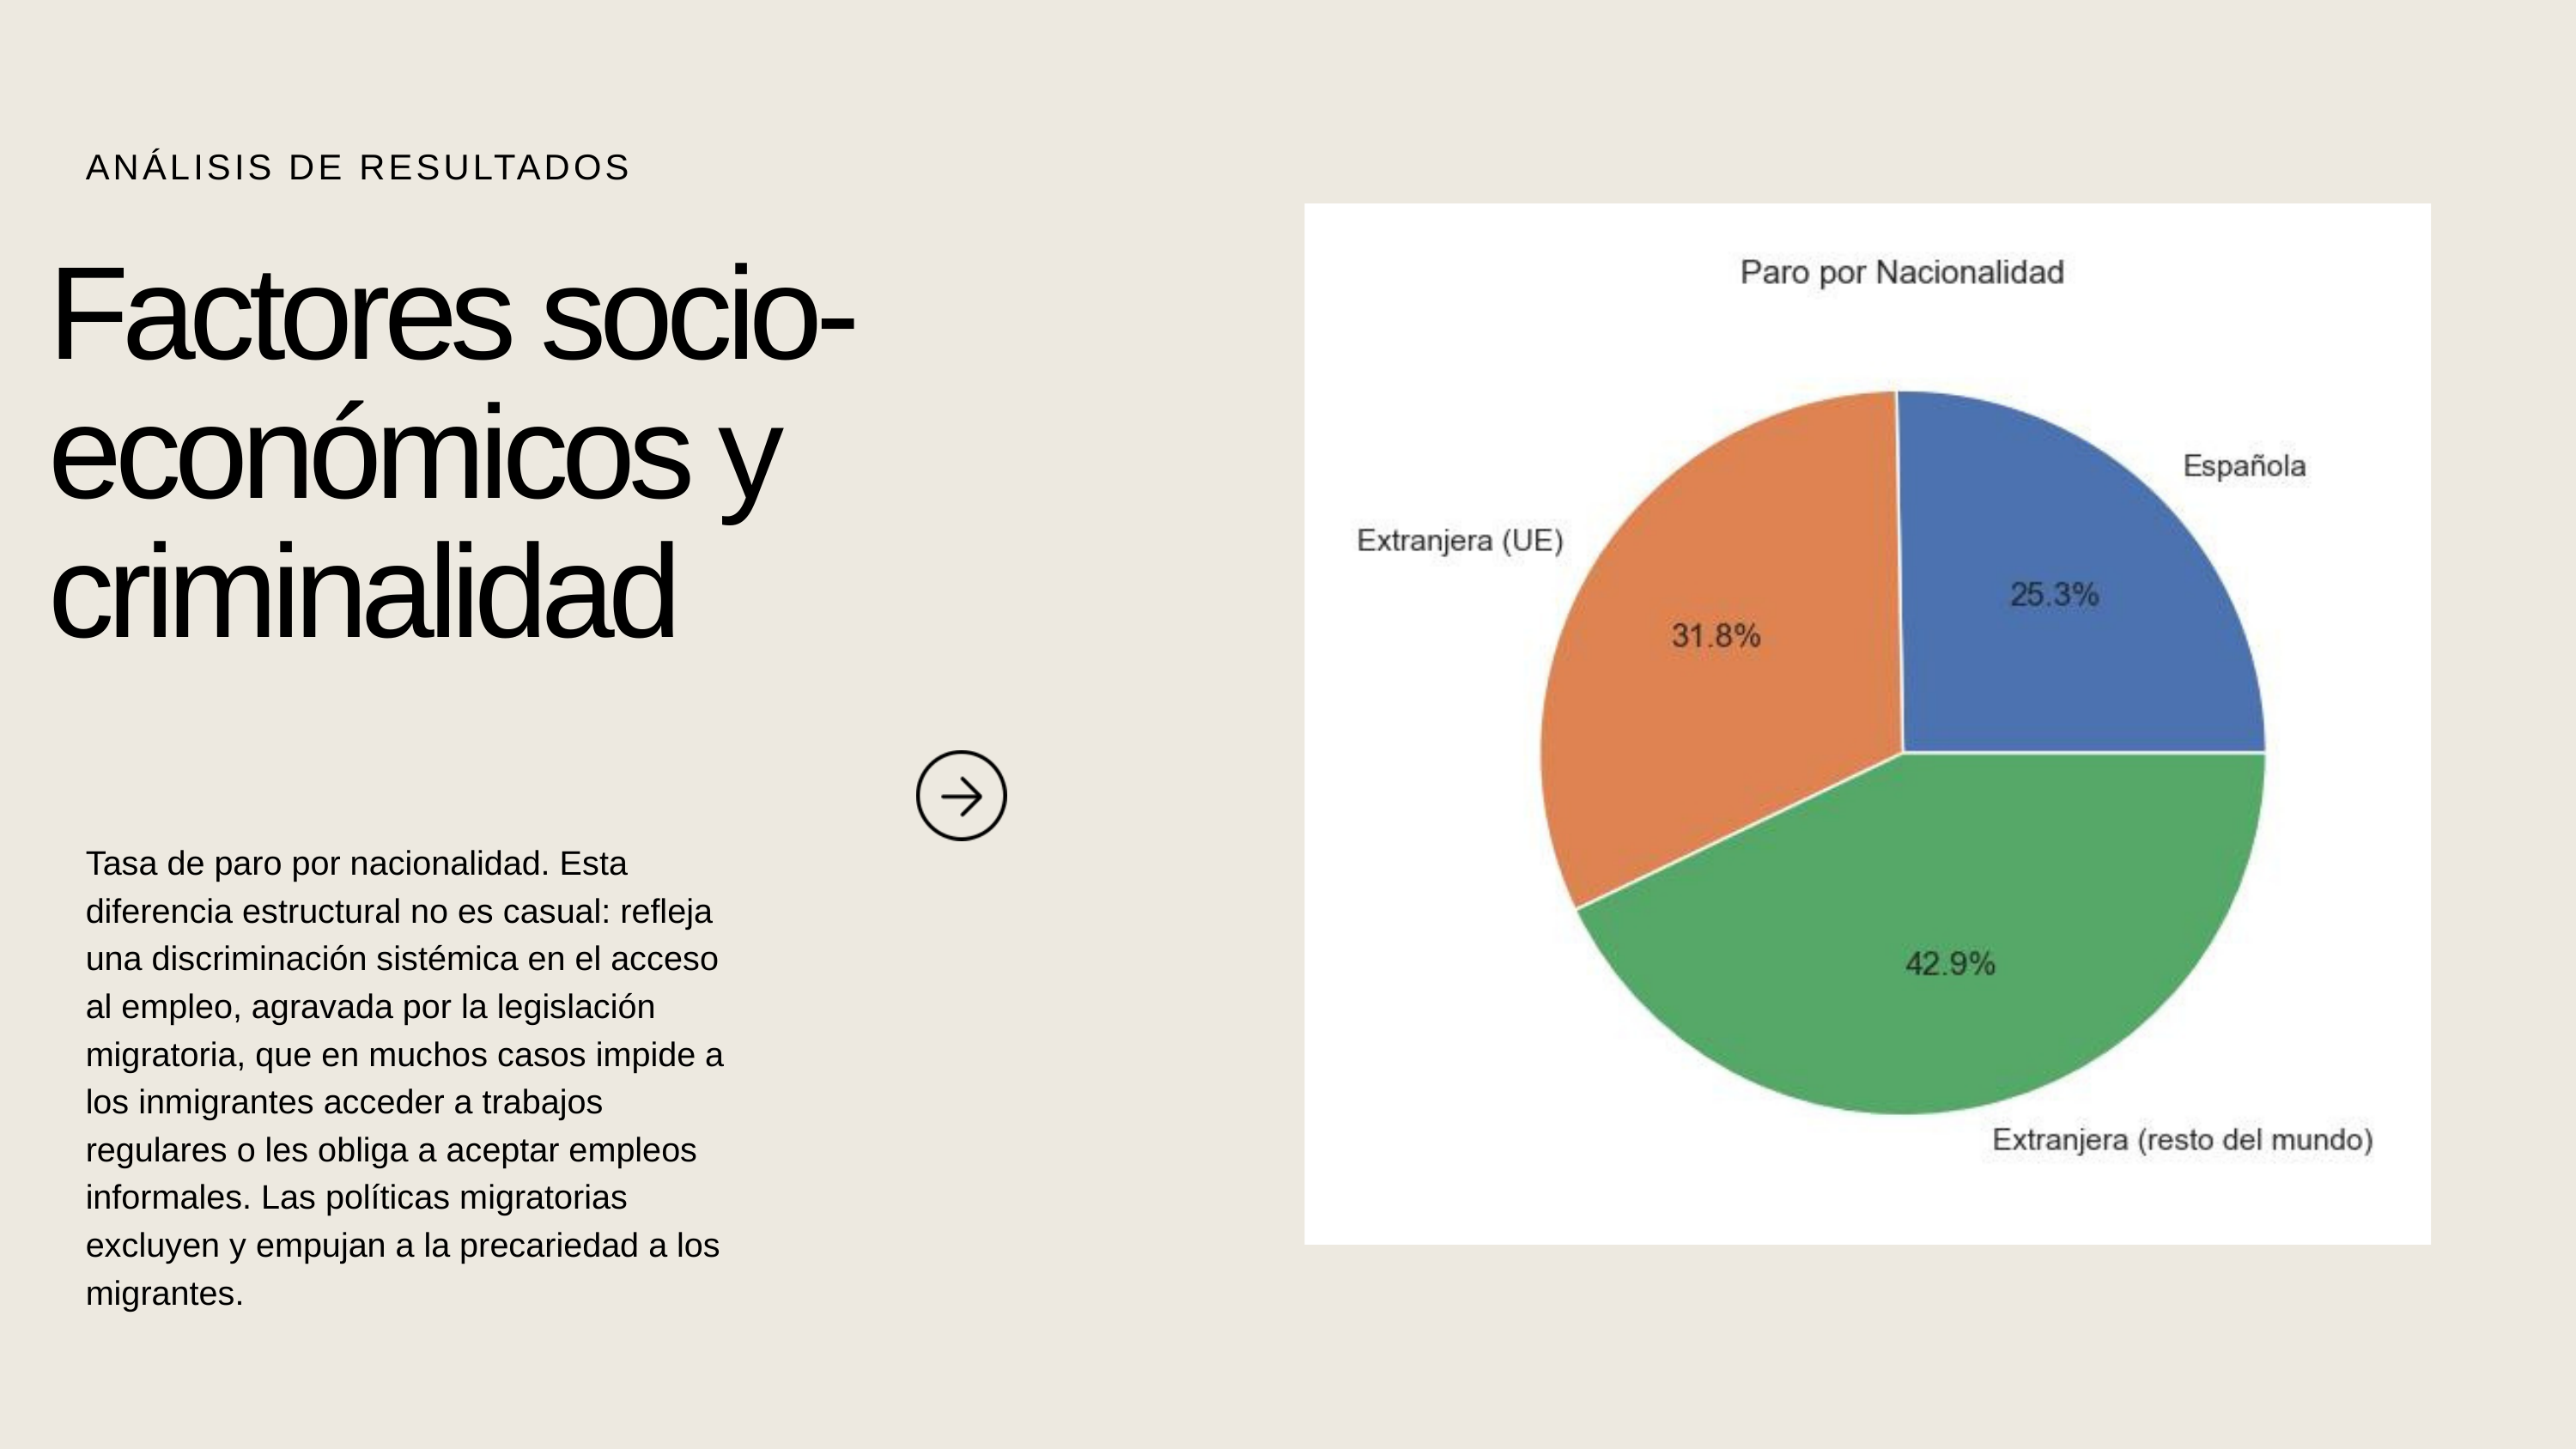

ANÁLISIS DE RESULTADOS

Factores socio-económicos y criminalidad

Tasa de paro por nacionalidad. Esta diferencia estructural no es casual: refleja una discriminación sistémica en el acceso al empleo, agravada por la legislación migratoria, que en muchos casos impide a los inmigrantes acceder a trabajos regulares o les obliga a aceptar empleos informales. Las políticas migratorias excluyen y empujan a la precariedad a los migrantes.